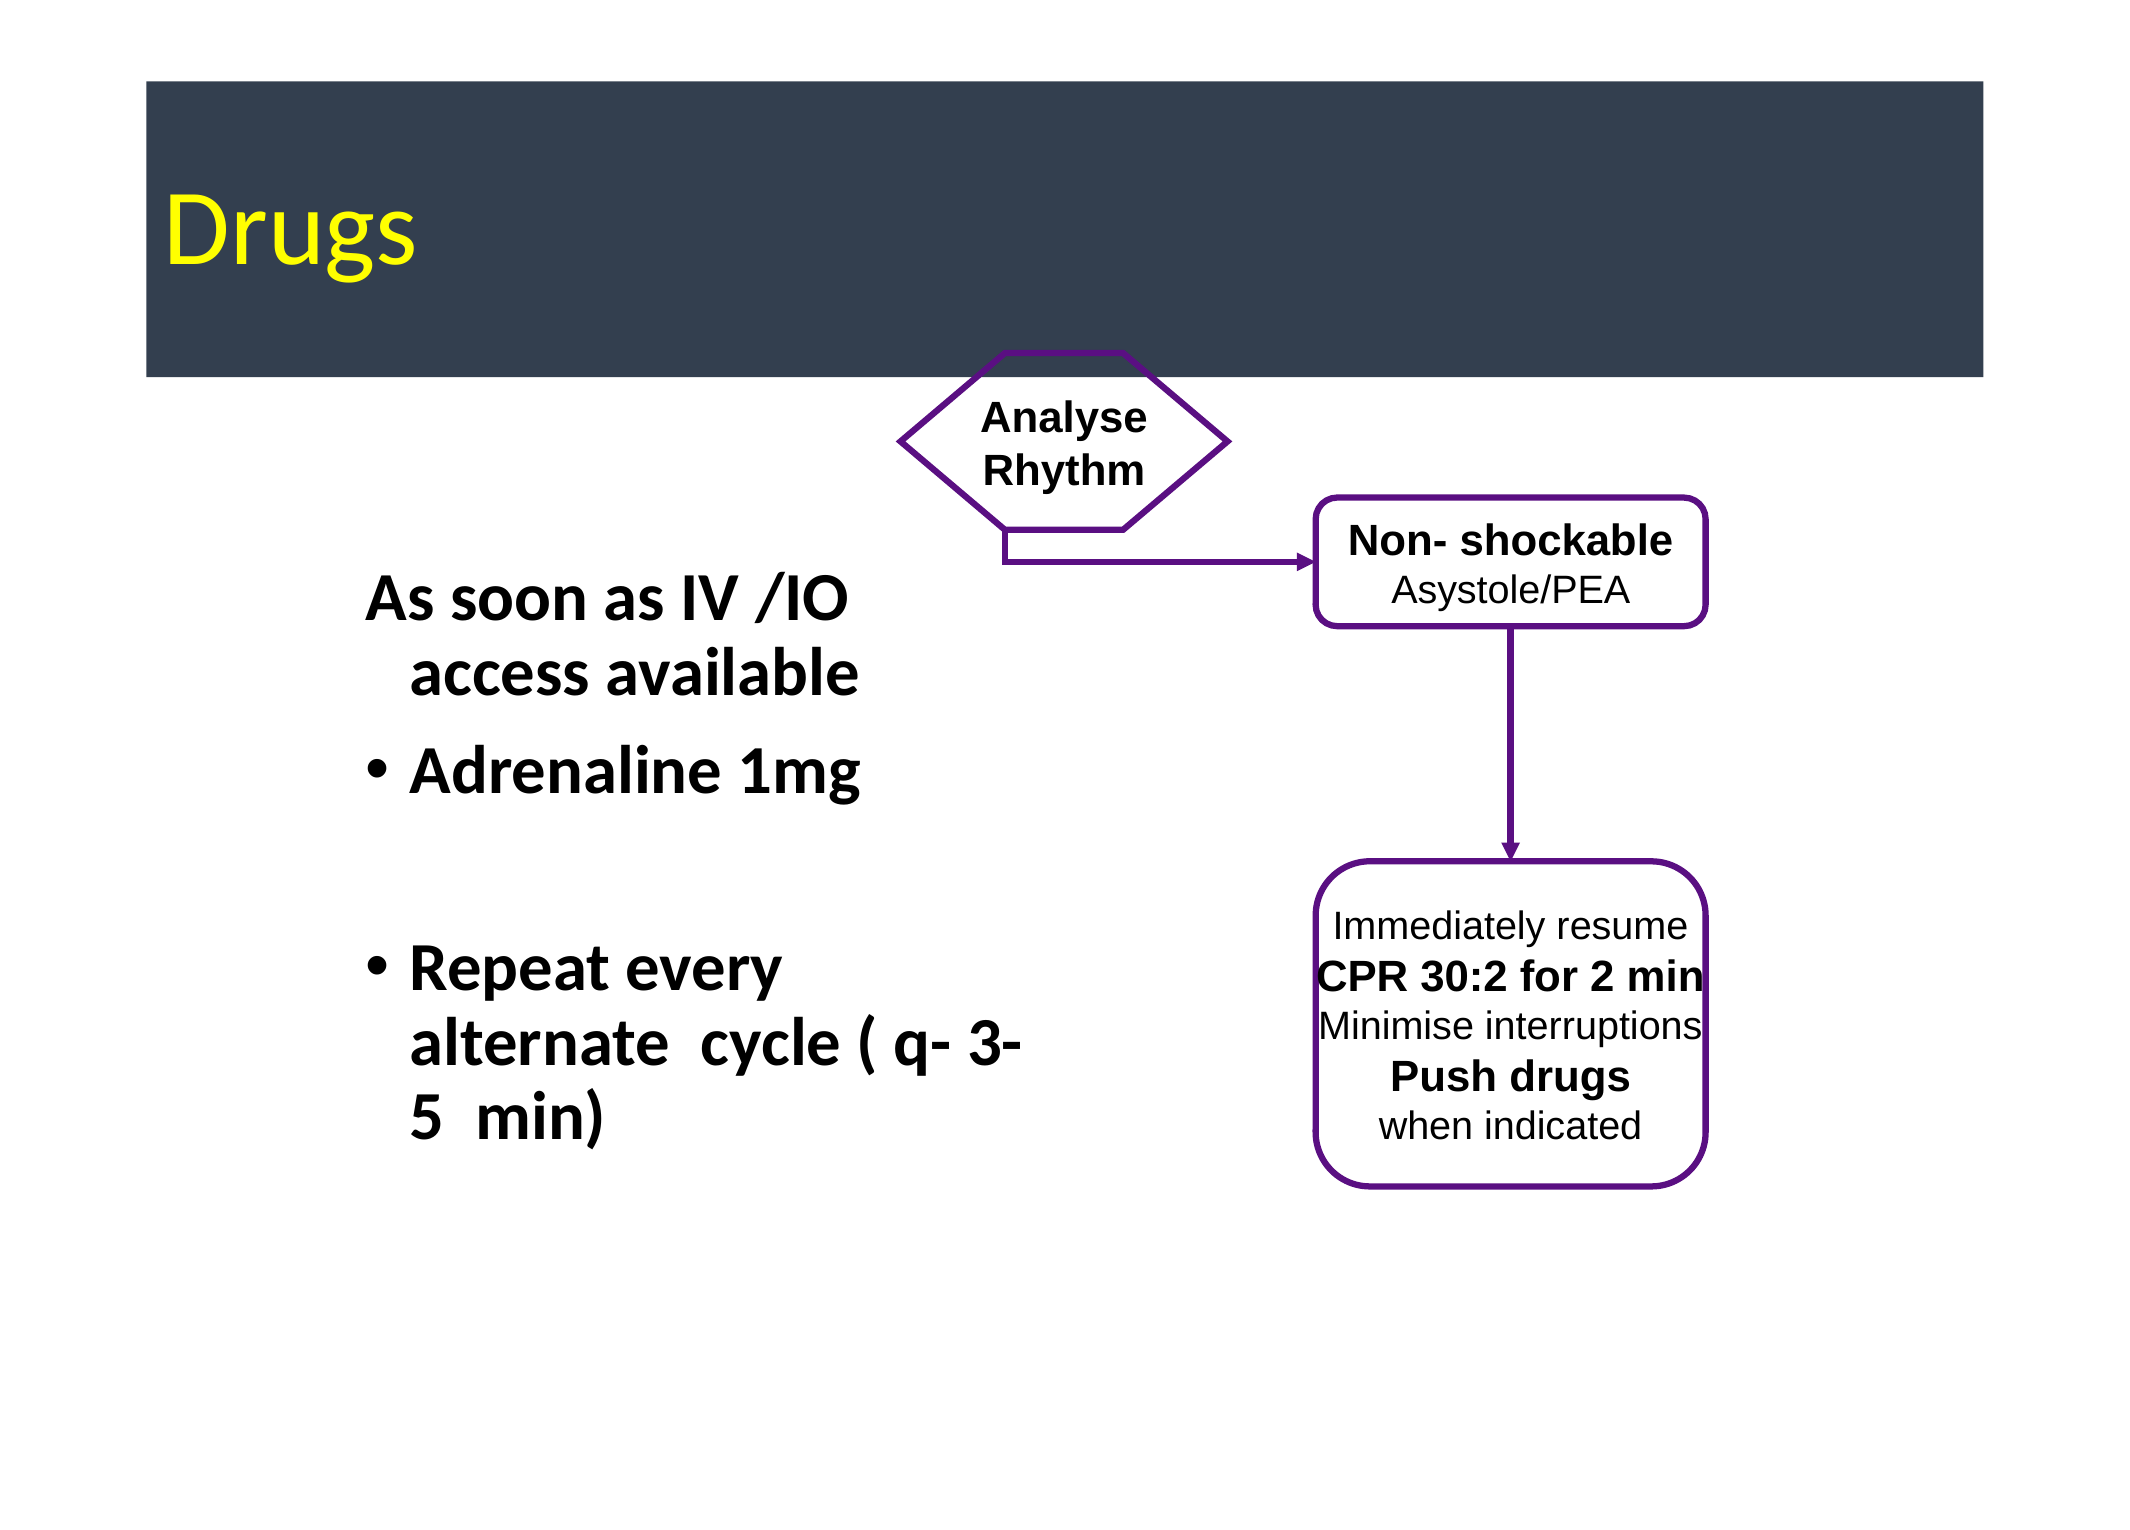

# Drugs

As soon as IV /IO access available
Adrenaline 1mg

Repeat every alternate  cycle ( q- 3-5  min)
Analyse
Rhythm
Non- shockable
Asystole/PEA
Immediately resume
CPR 30:2 for 2 min
Minimise interruptions
Push drugs
when indicated